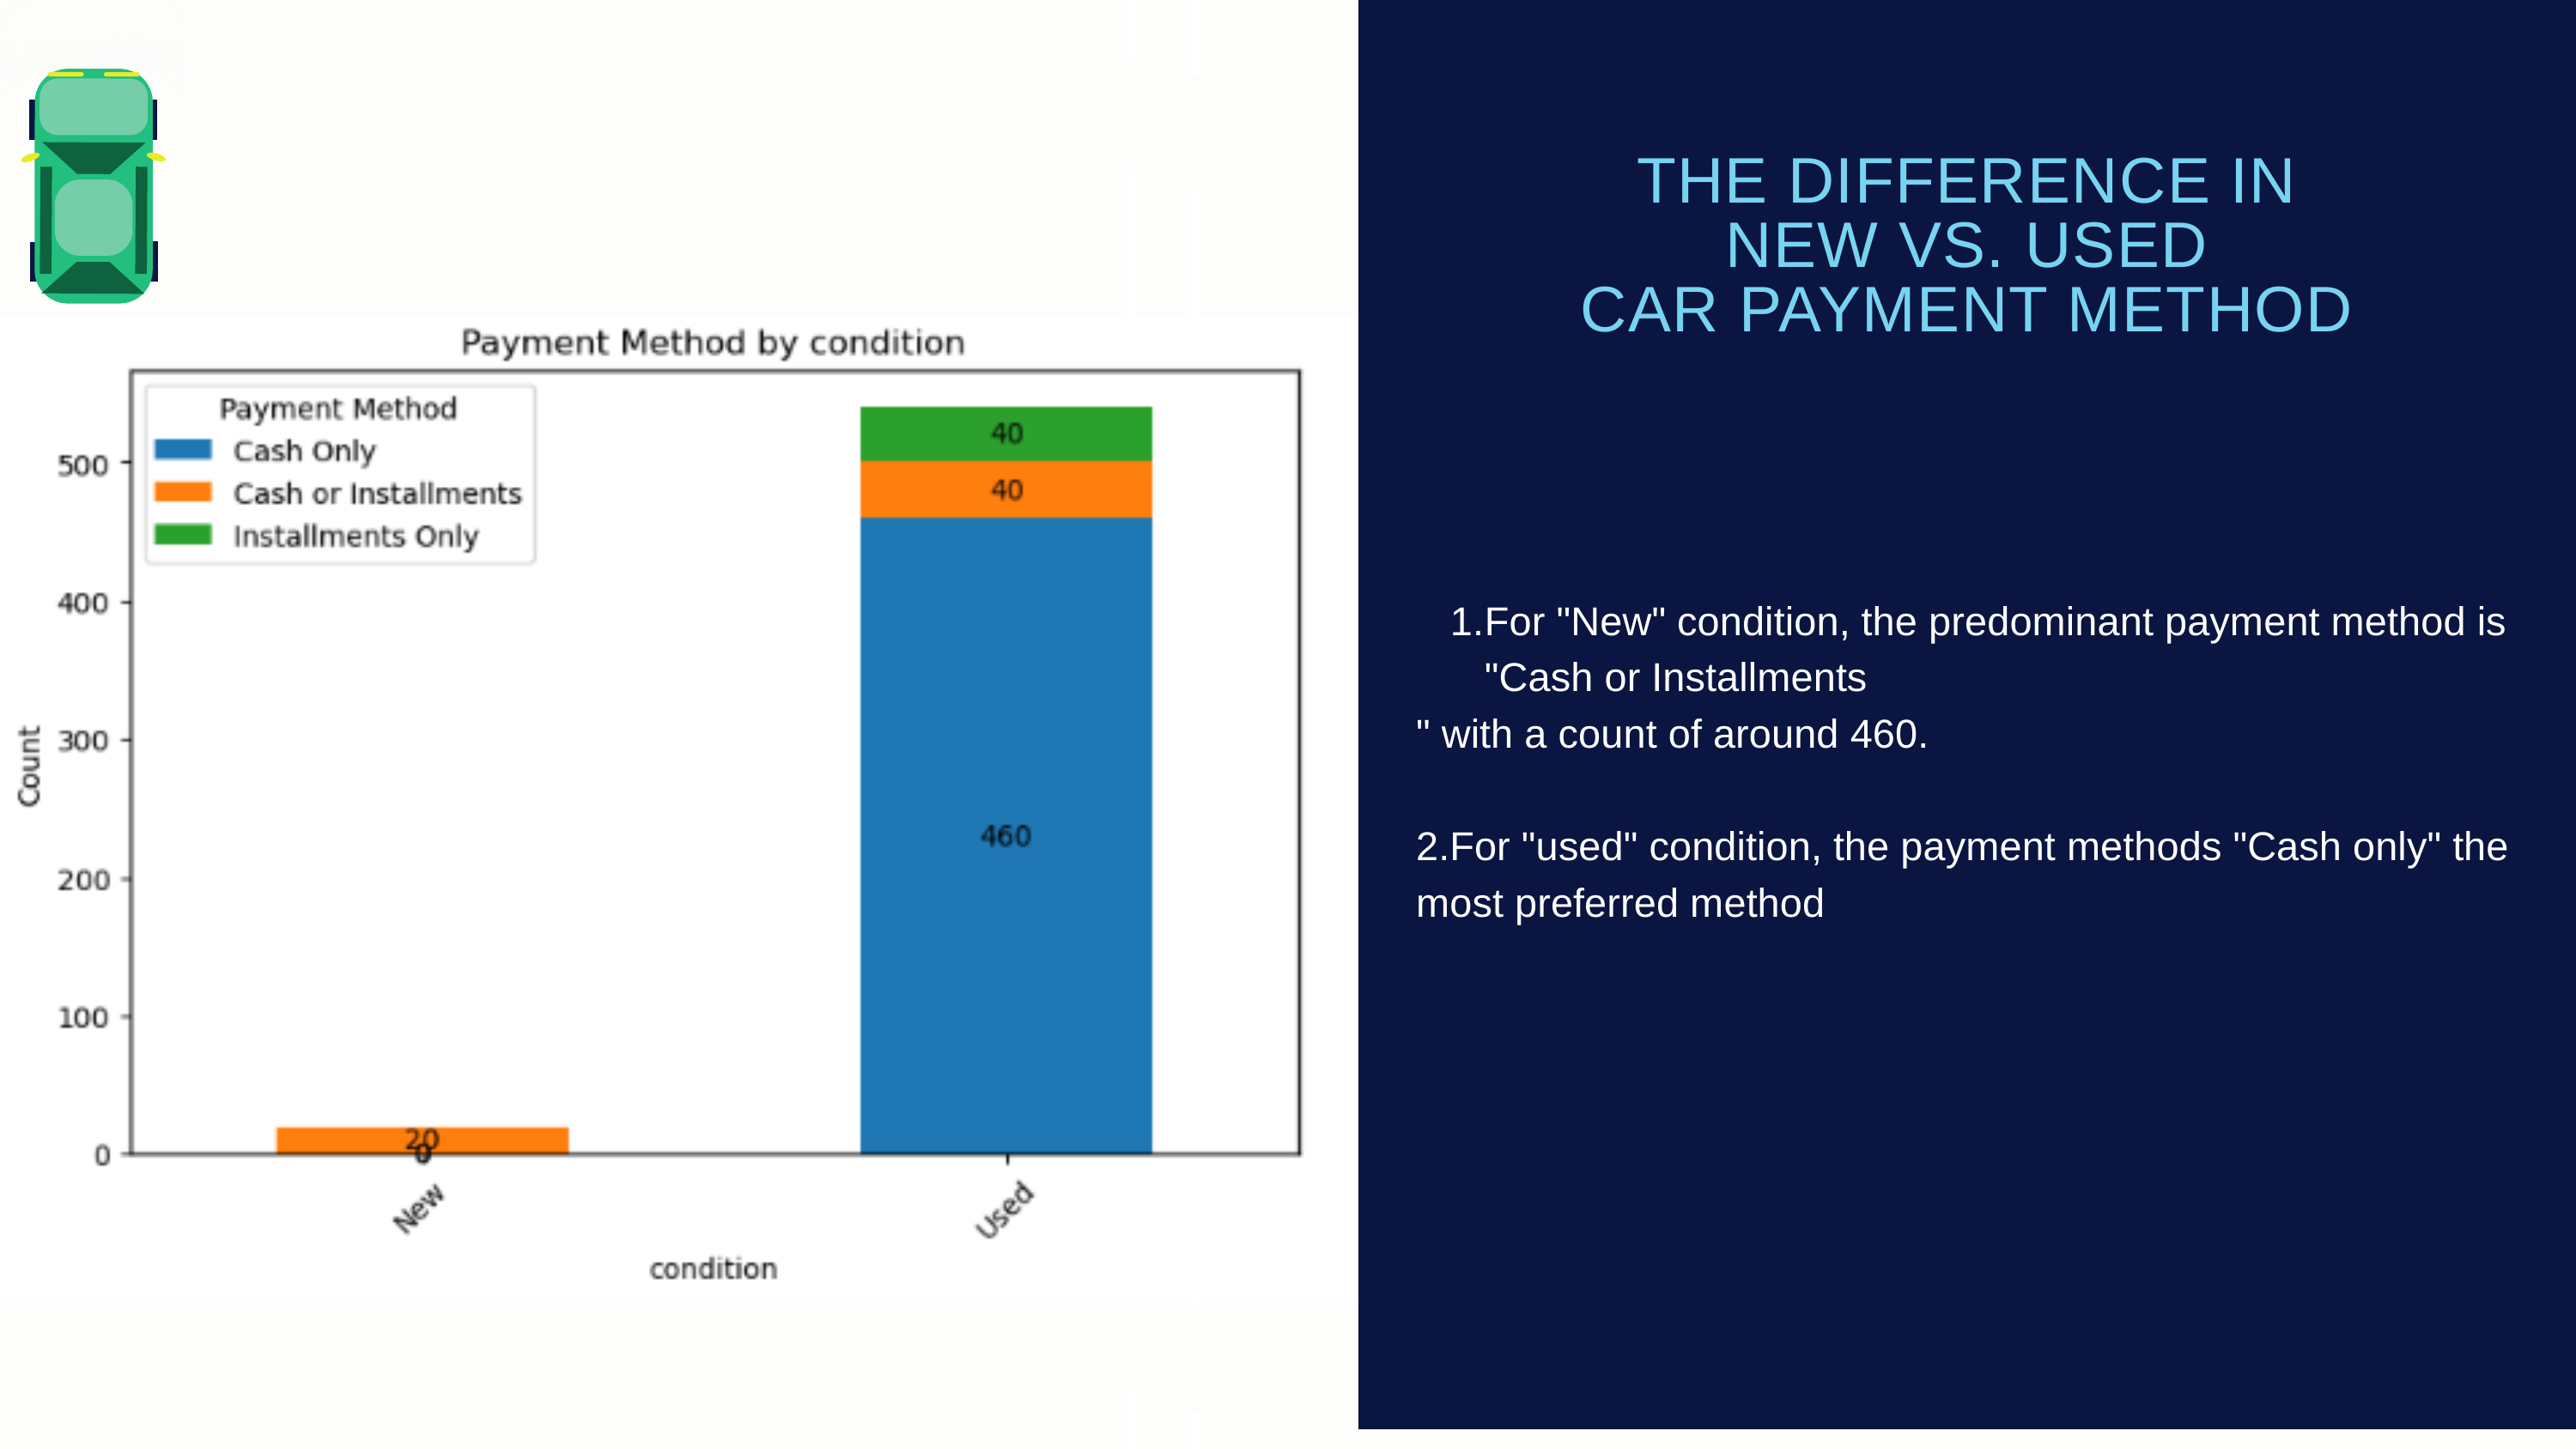

THE DIFFERENCE IN
 NEW VS. USED
CAR PAYMENT METHOD

For "New" condition, the predominant payment method is "Cash or Installments
" with a count of around 460.

2.For "used" condition, the payment methods "Cash only" the most preferred method